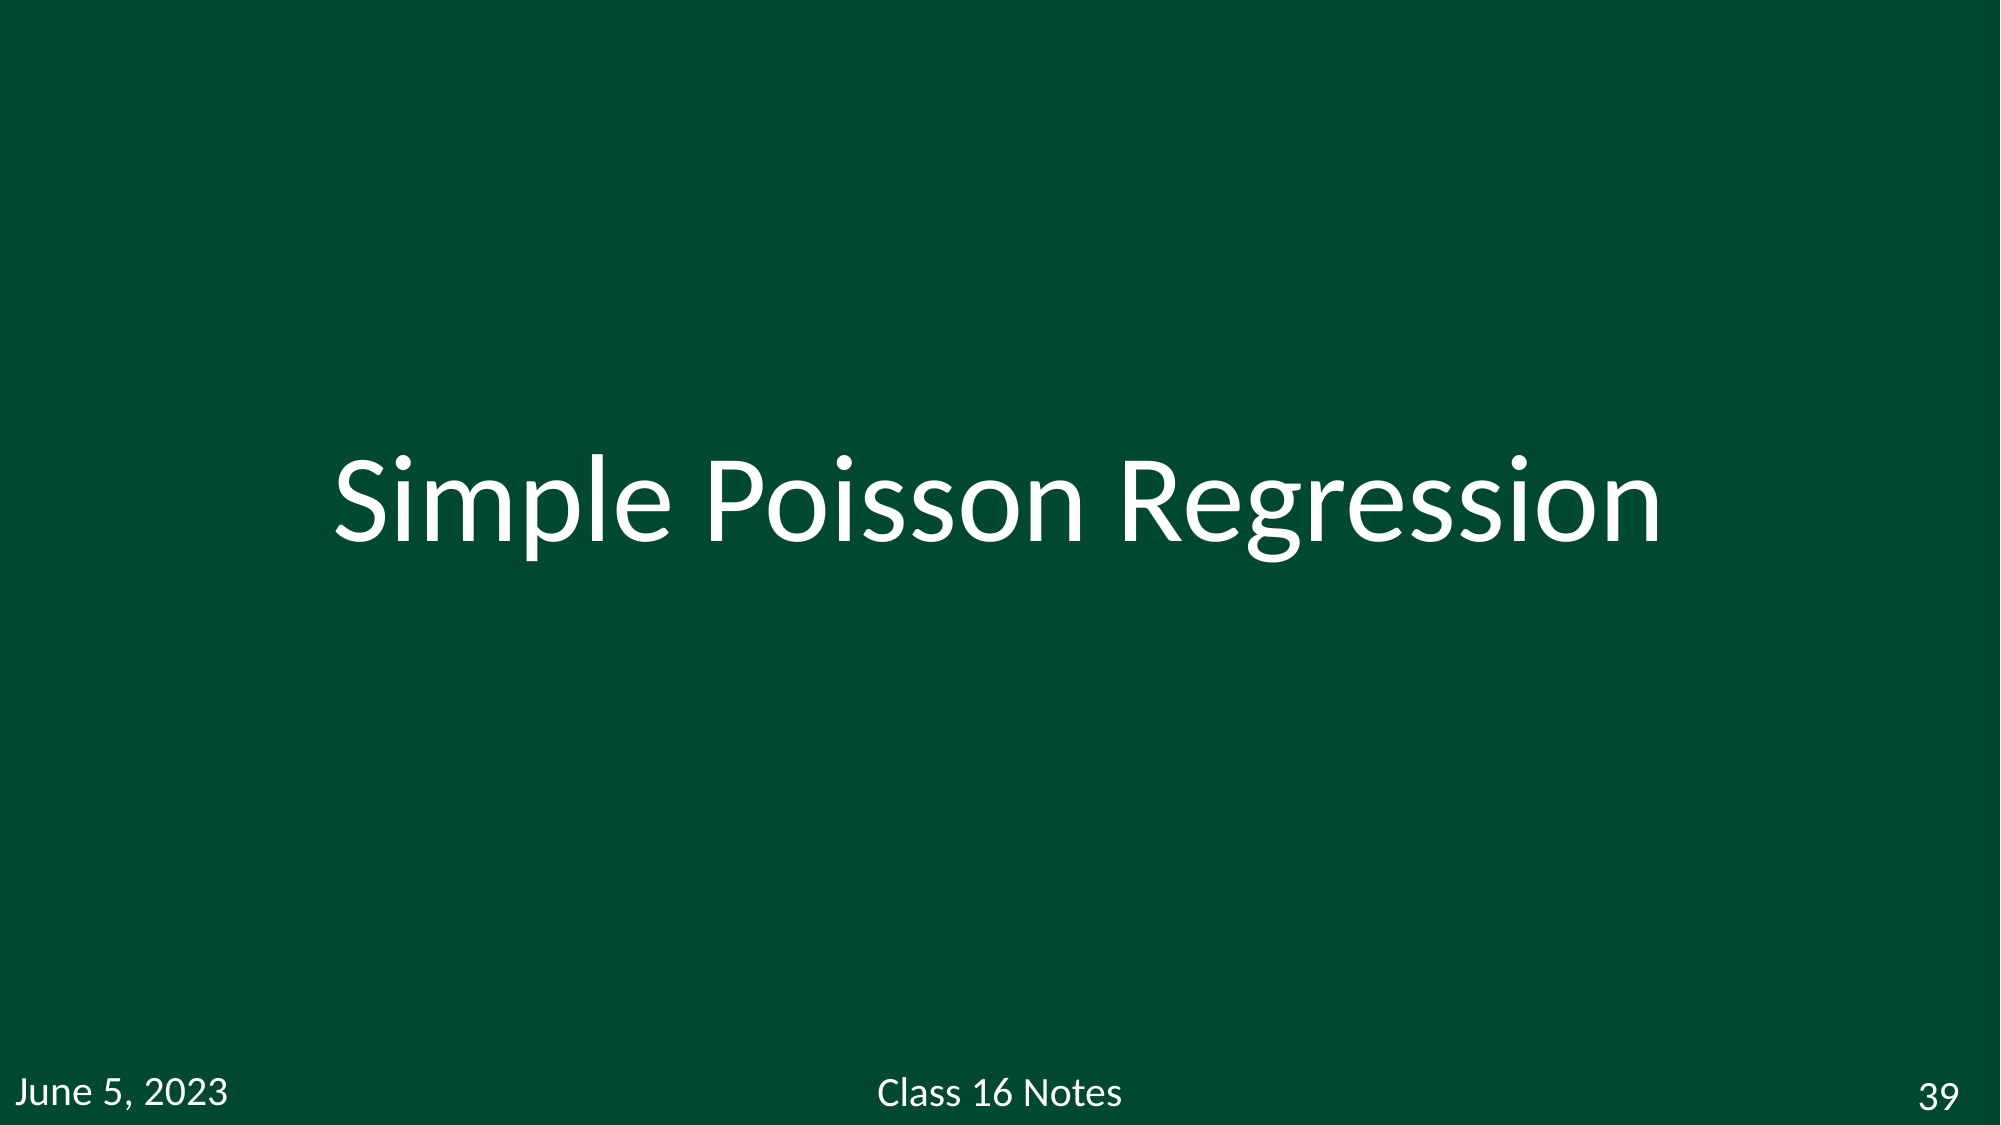

# Simple Poisson Regression

June 5, 2023
Class 16 Notes
39